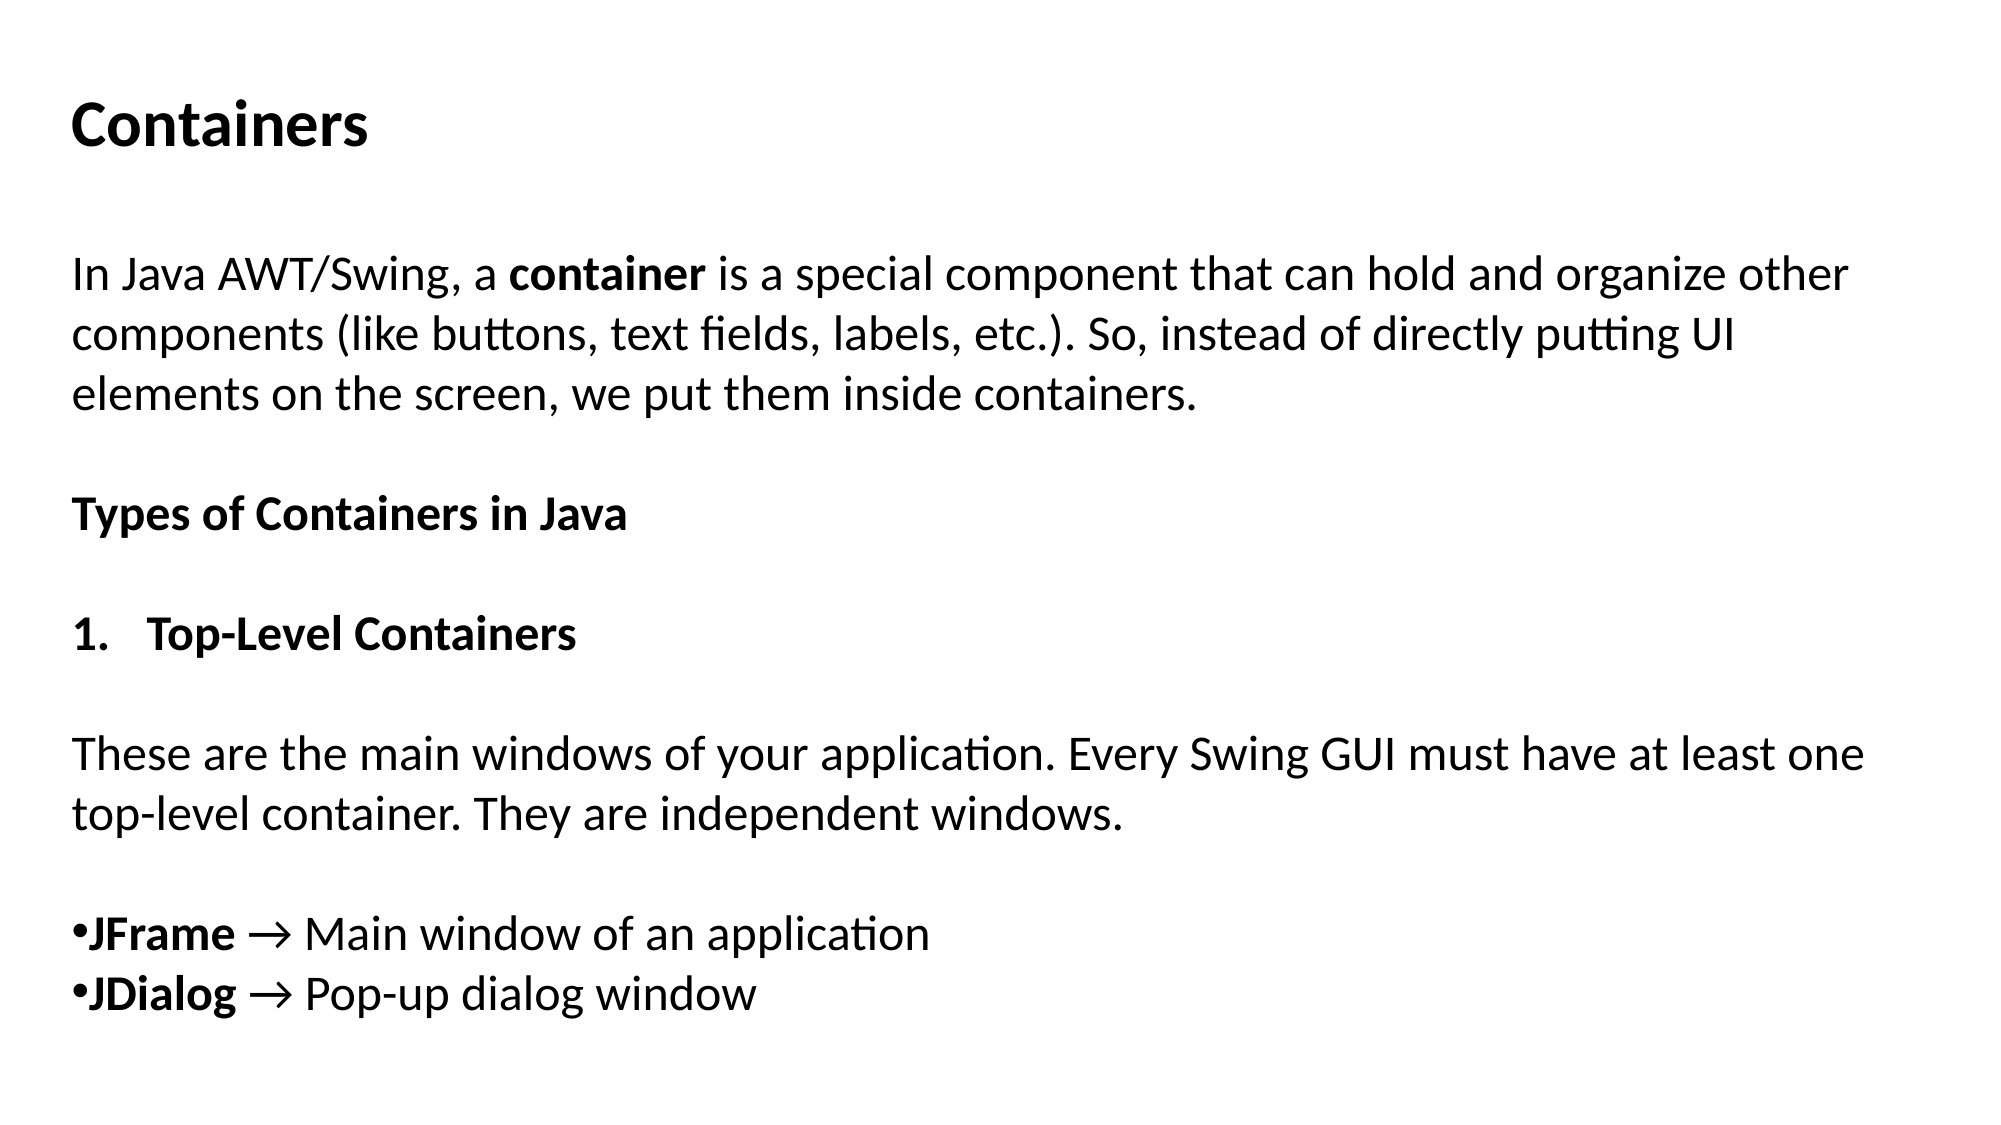

Containers

In Java AWT/Swing, a container is a special component that can hold and organize other components (like buttons, text fields, labels, etc.). So, instead of directly putting UI elements on the screen, we put them inside containers.

Types of Containers in Java

Top-Level Containers

These are the main windows of your application. Every Swing GUI must have at least one top-level container. They are independent windows.

JFrame → Main window of an application
JDialog → Pop-up dialog window